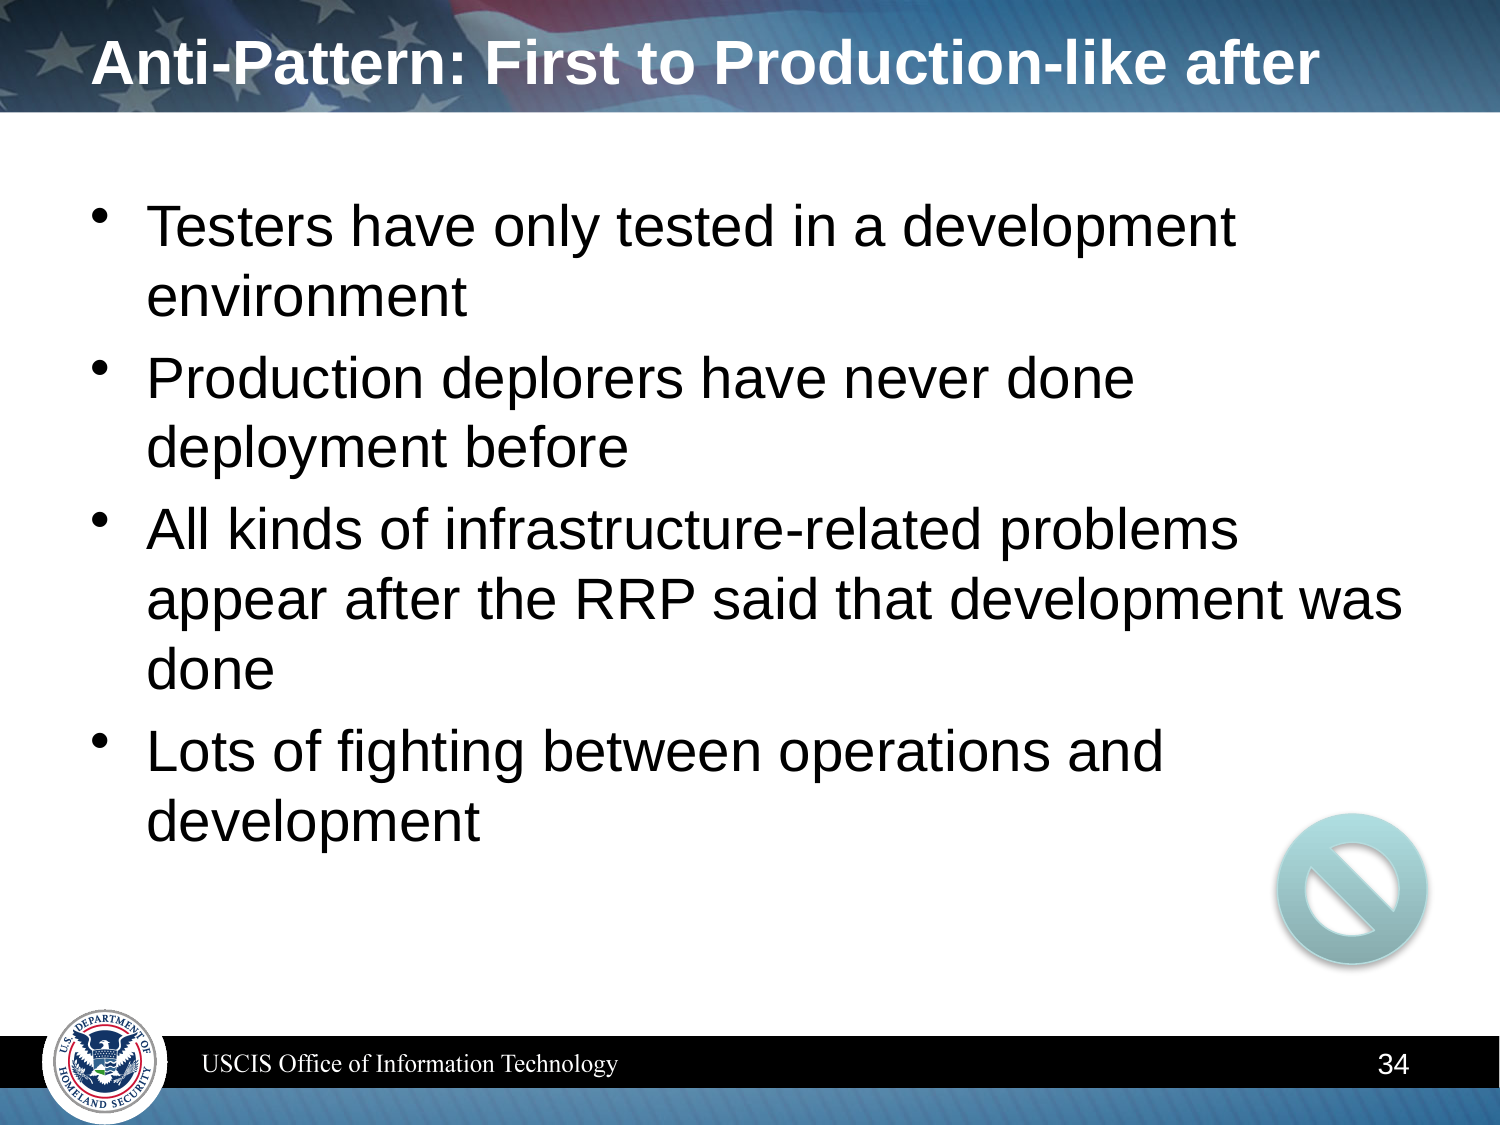

# Anti-Pattern: First to Production-like after Dev finished
Testers have only tested in a development environment
Production deplorers have never done deployment before
All kinds of infrastructure-related problems appear after the RRP said that development was done
Lots of fighting between operations and development

34